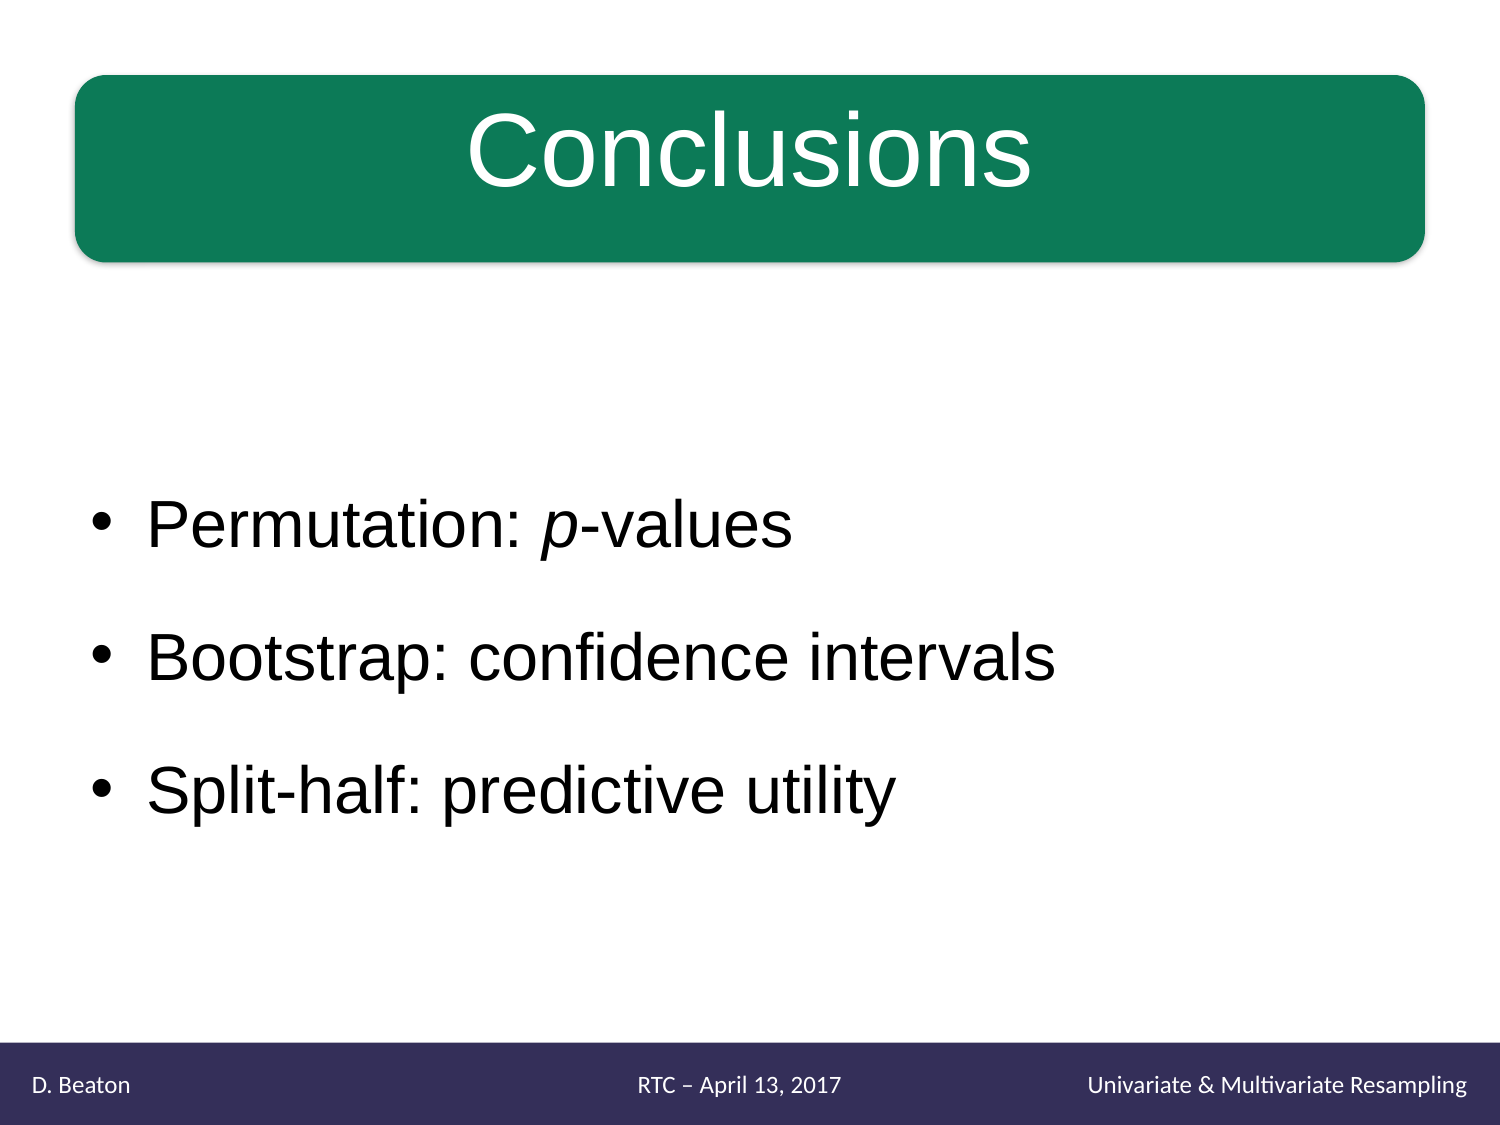

# Conclusions
Permutation: p-values
Bootstrap: confidence intervals
Split-half: predictive utility